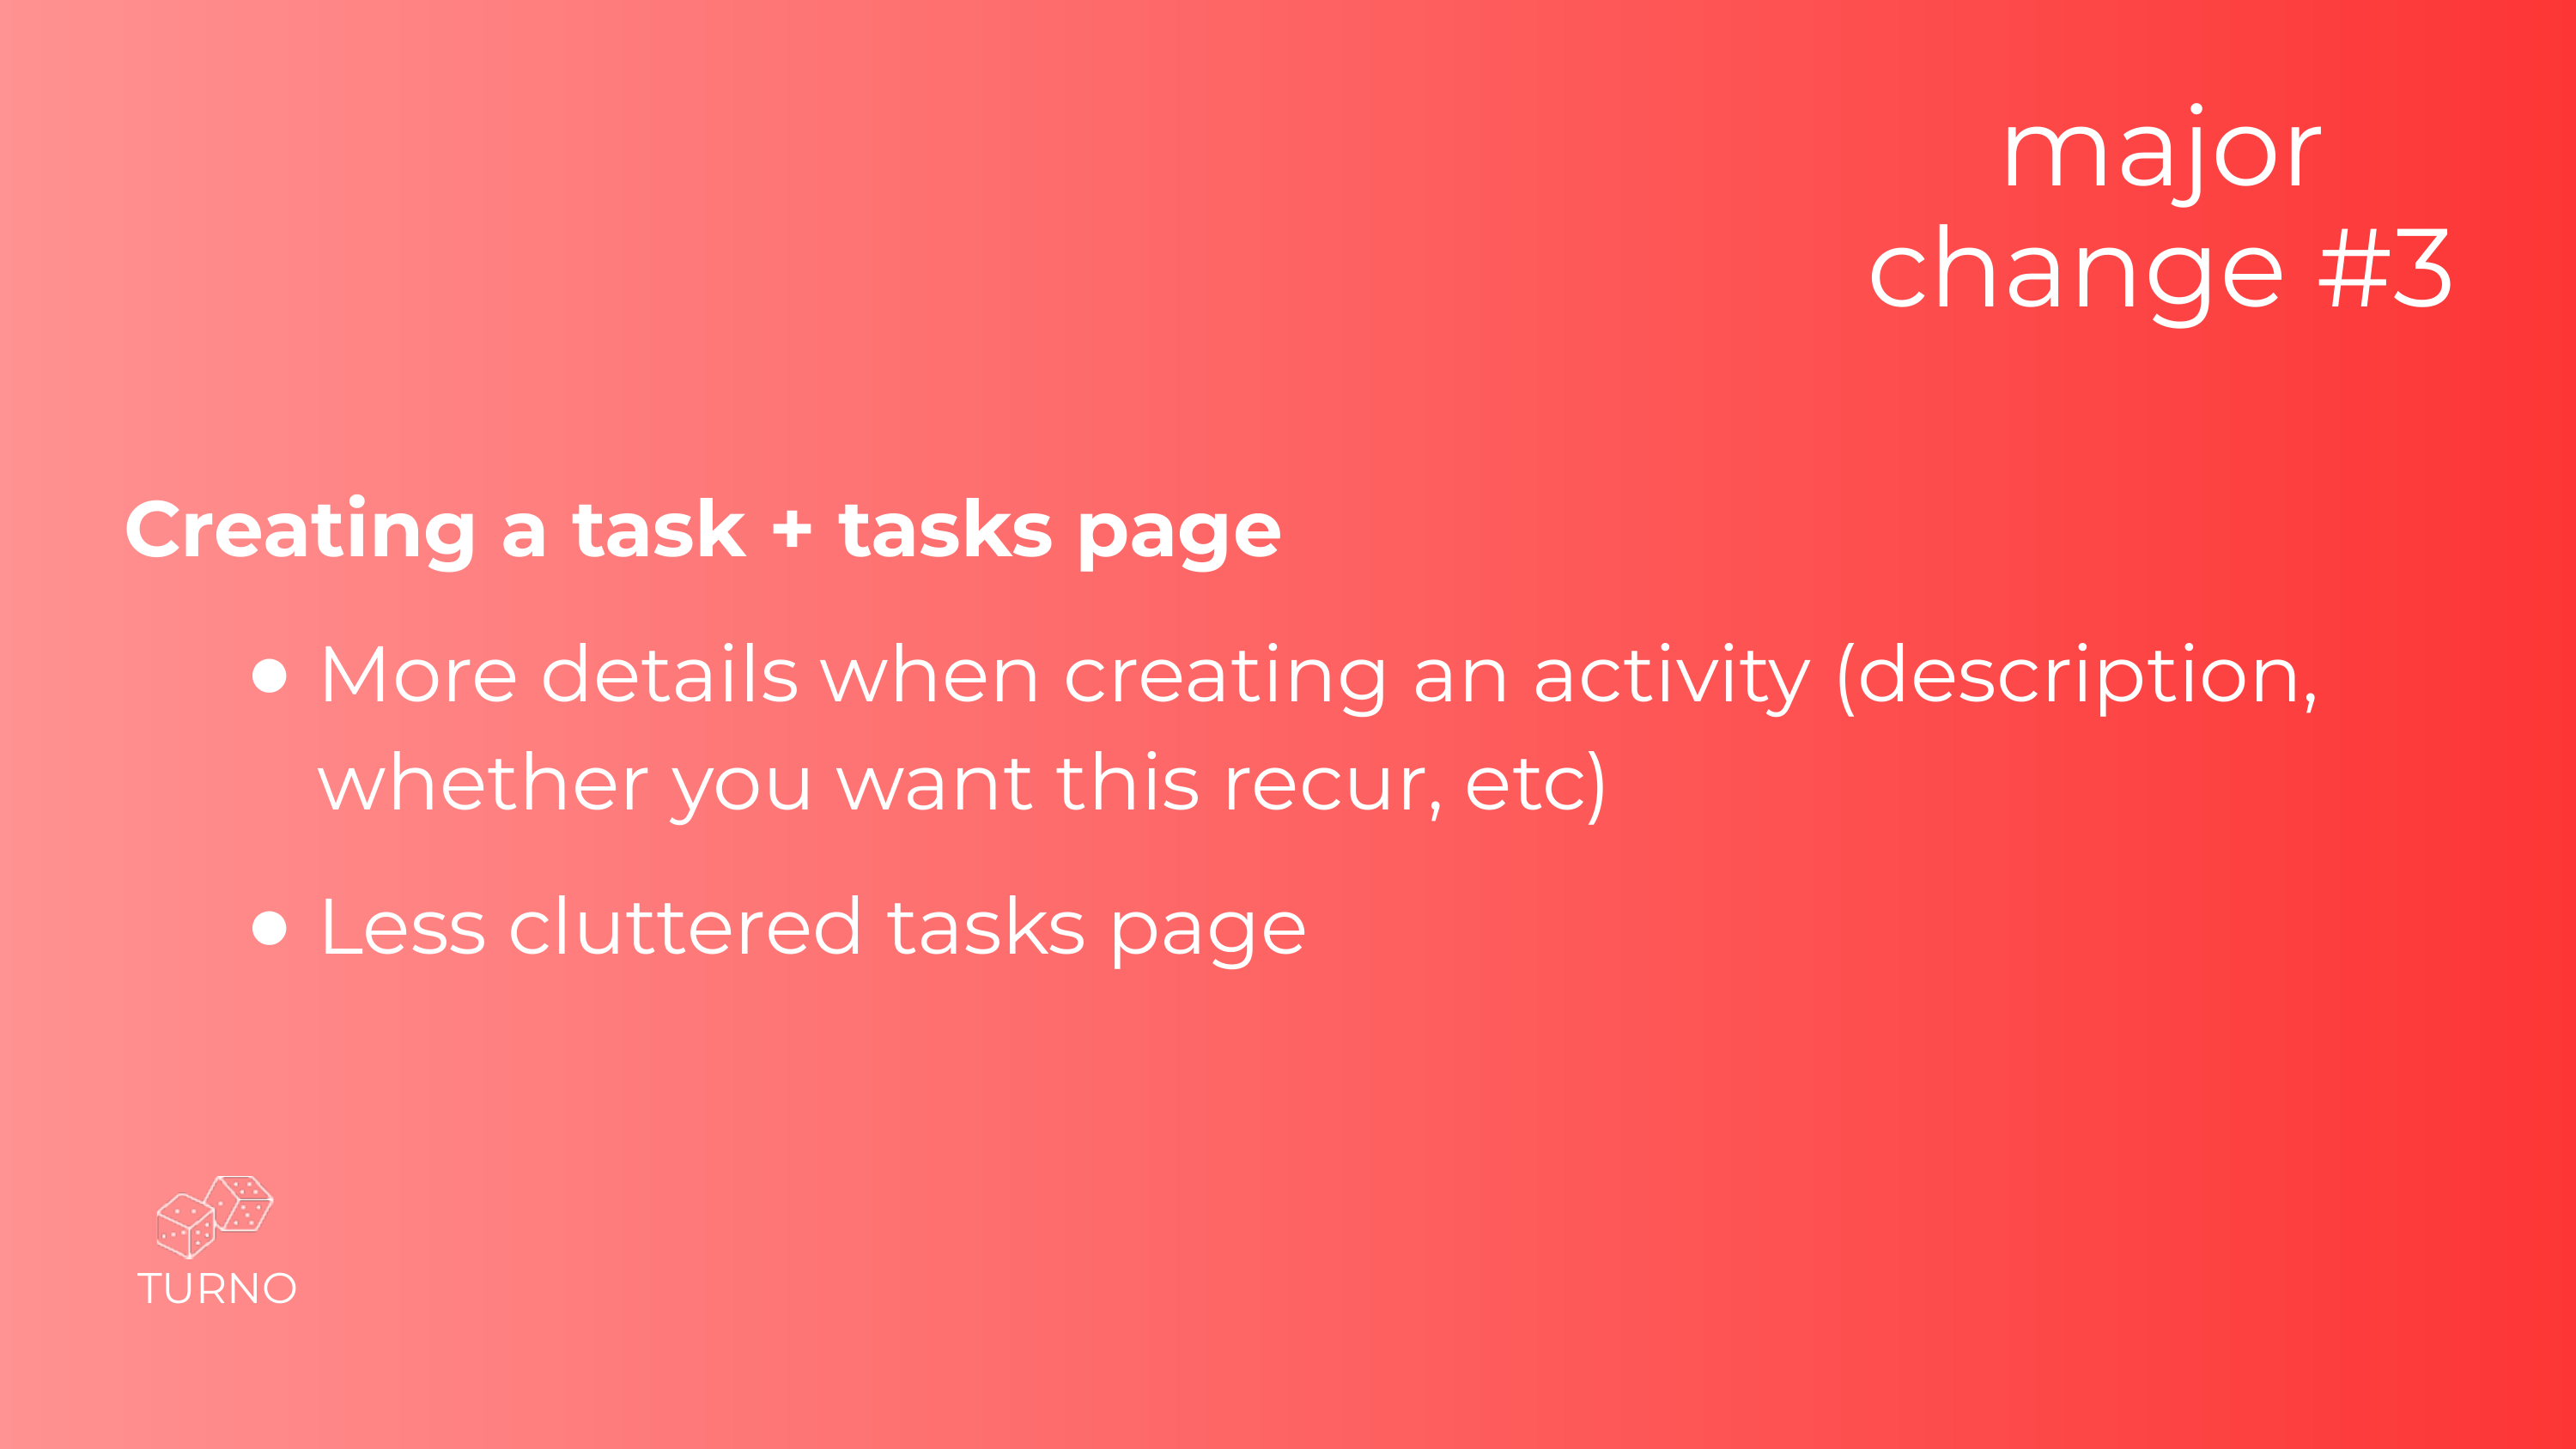

major change #3
Creating a task + tasks page
More details when creating an activity (description, whether you want this recur, etc)
Less cluttered tasks page

TURNO